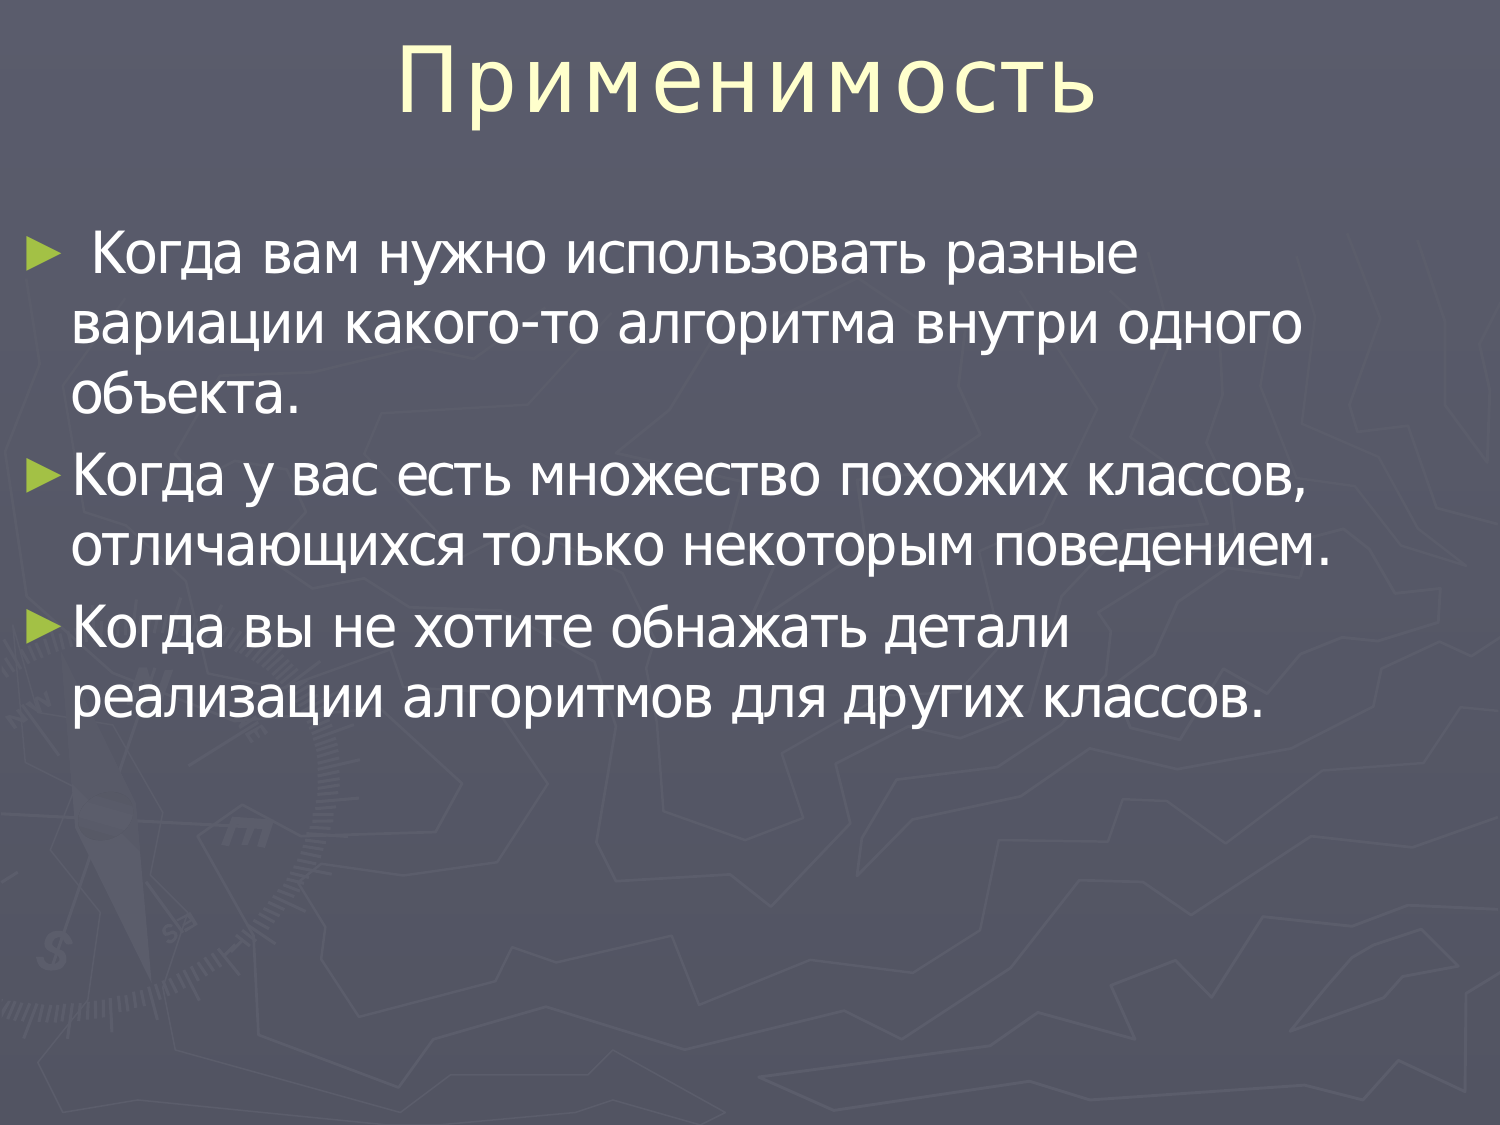

# Применимость
 Когда вам нужно использовать разные вариации какого-то алгоритма внутри одного объекта.
Когда у вас есть множество похожих классов, отличающихся только некоторым поведением.
Когда вы не хотите обнажать детали реализации алгоритмов для других классов.